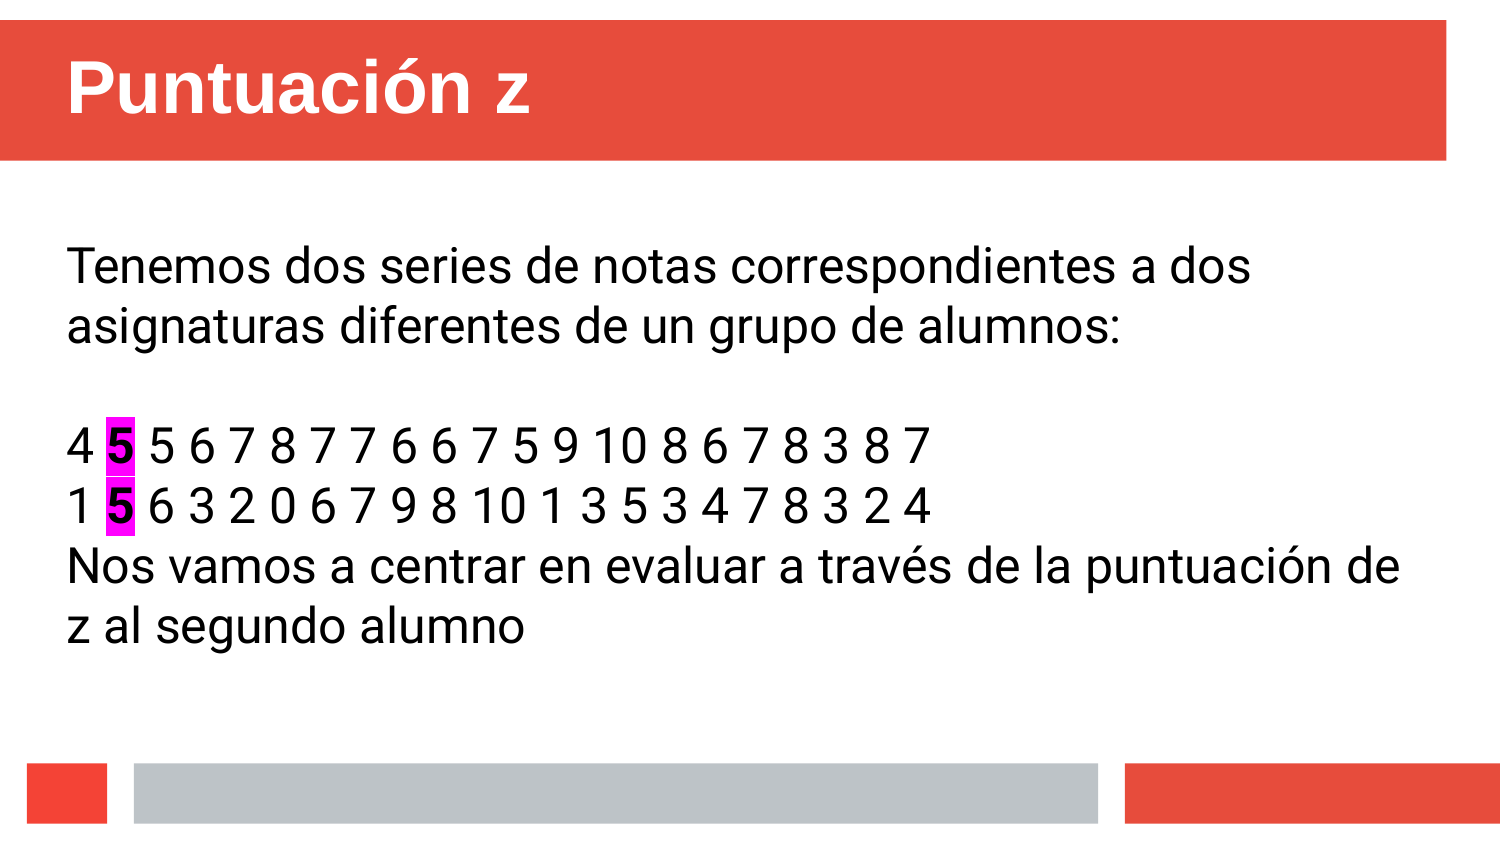

# Puntuación z
Tenemos dos series de notas correspondientes a dos asignaturas diferentes de un grupo de alumnos:

4 5 5 6 7 8 7 7 6 6 7 5 9 10 8 6 7 8 3 8 7
1 5 6 3 2 0 6 7 9 8 10 1 3 5 3 4 7 8 3 2 4
Nos vamos a centrar en evaluar a través de la puntuación de z al segundo alumno